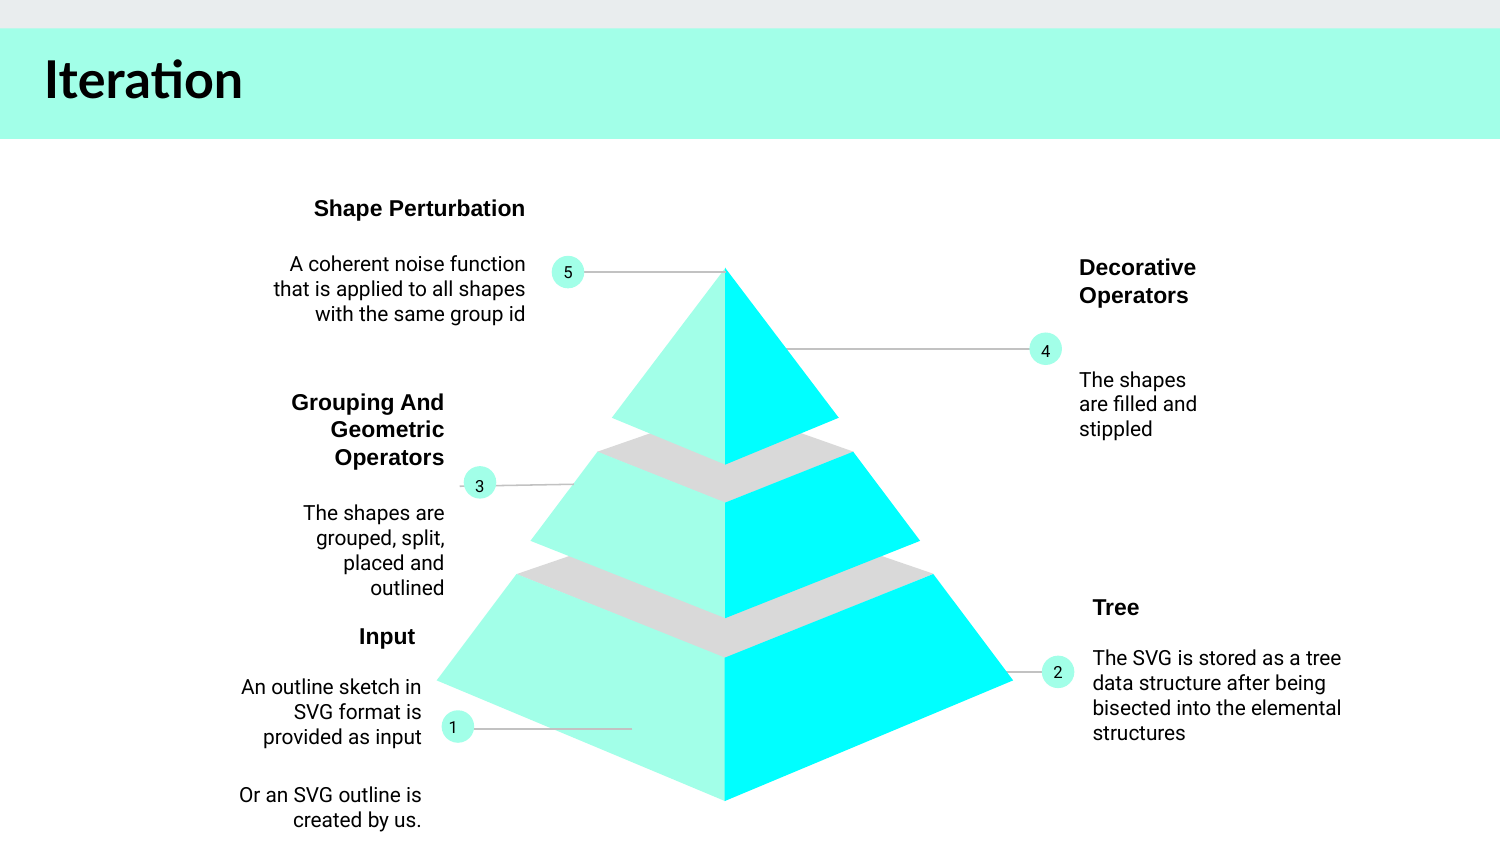

Iteration
Shape Perturbation

 A coherent noise function that is applied to all shapes with the same group id
2
Decorative Operators

The shapes are filled and stippled
1

5
111

4
Grouping And Geometric Operators

The shapes are grouped, split, placed and outlined

3
Tree

The SVG is stored as a tree data structure after being bisected into the elemental structures

Input

An outline sketch in SVG format is provided as input
Or an SVG outline is created by us.
2
1
2